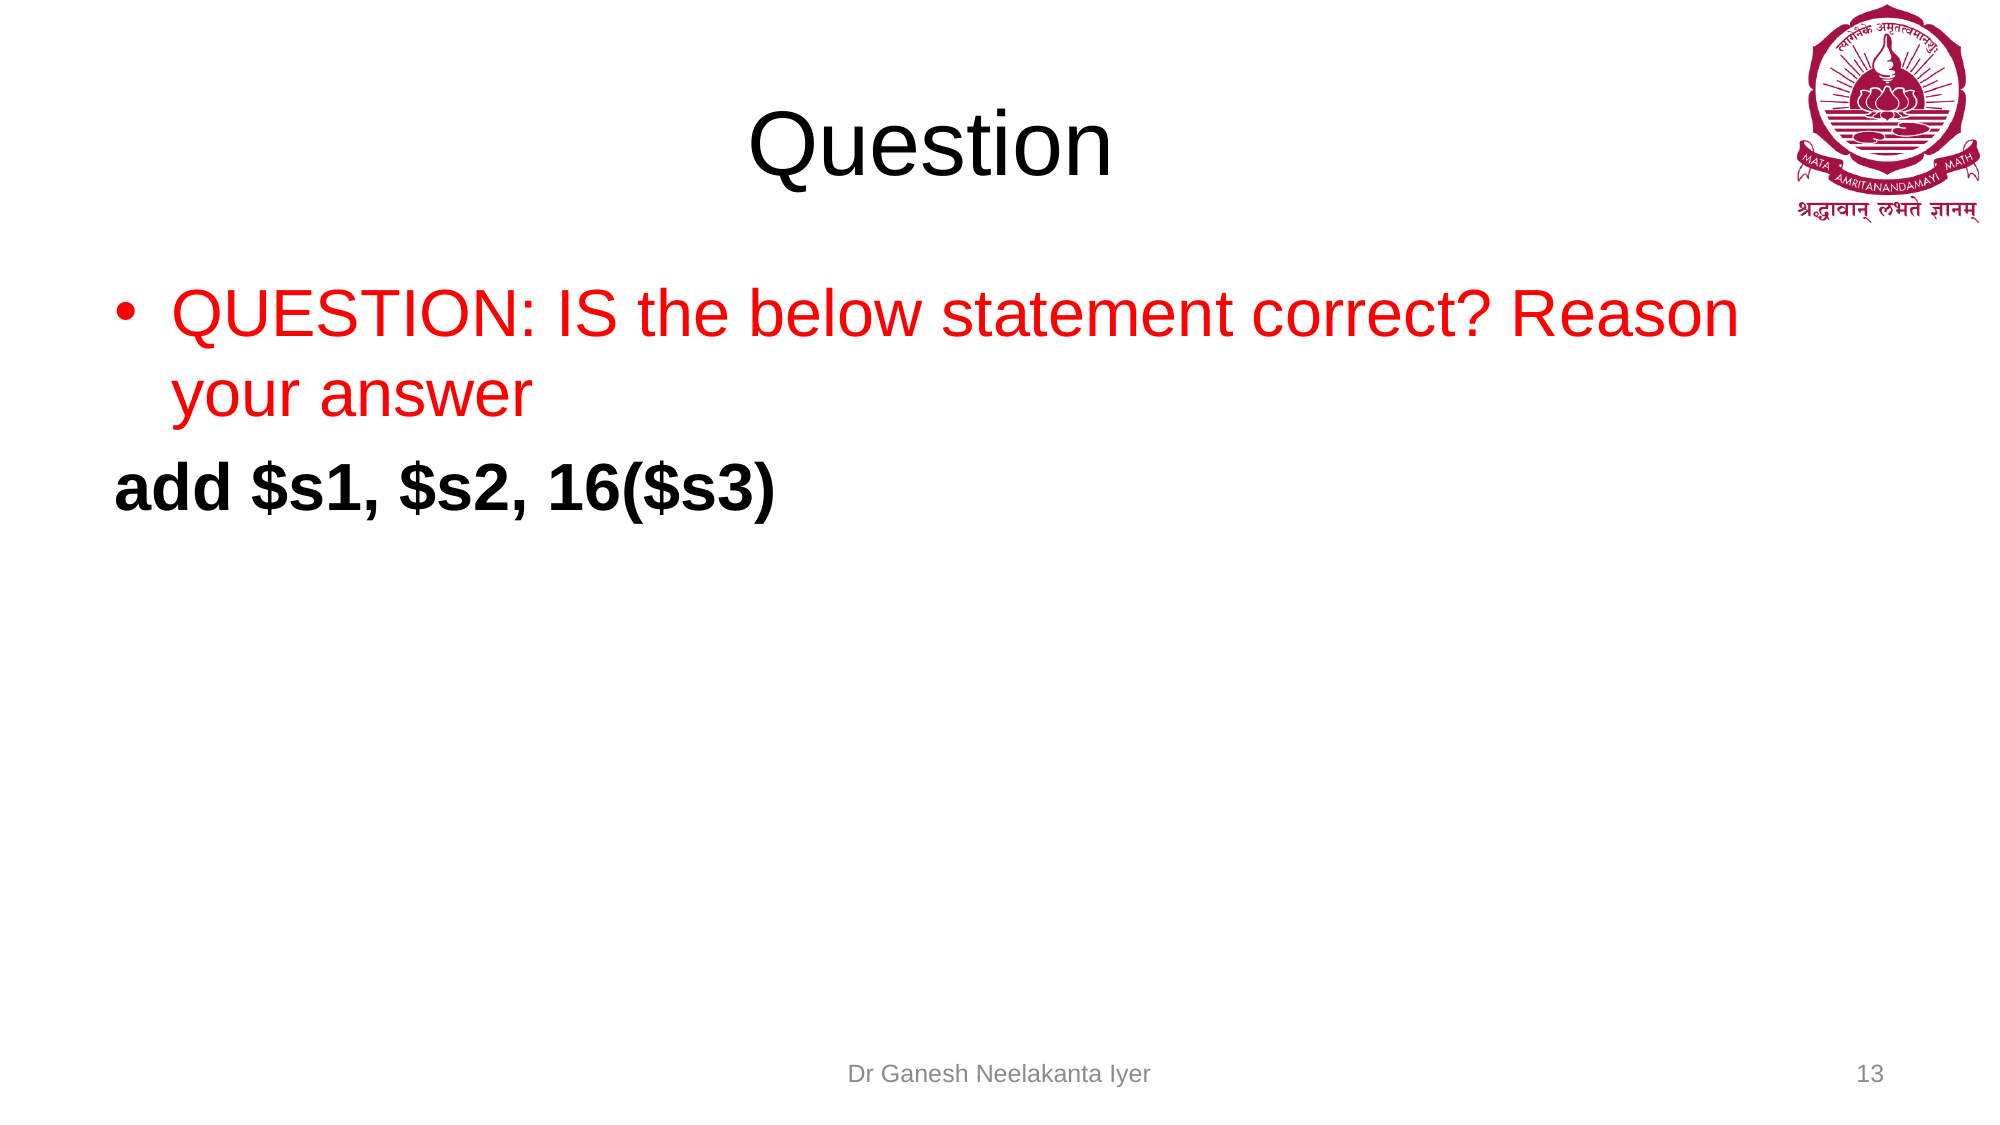

# Question
QUESTION: IS the below statement correct? Reason your answer
add $s1, $s2, 16($s3)
Dr Ganesh Neelakanta Iyer
13